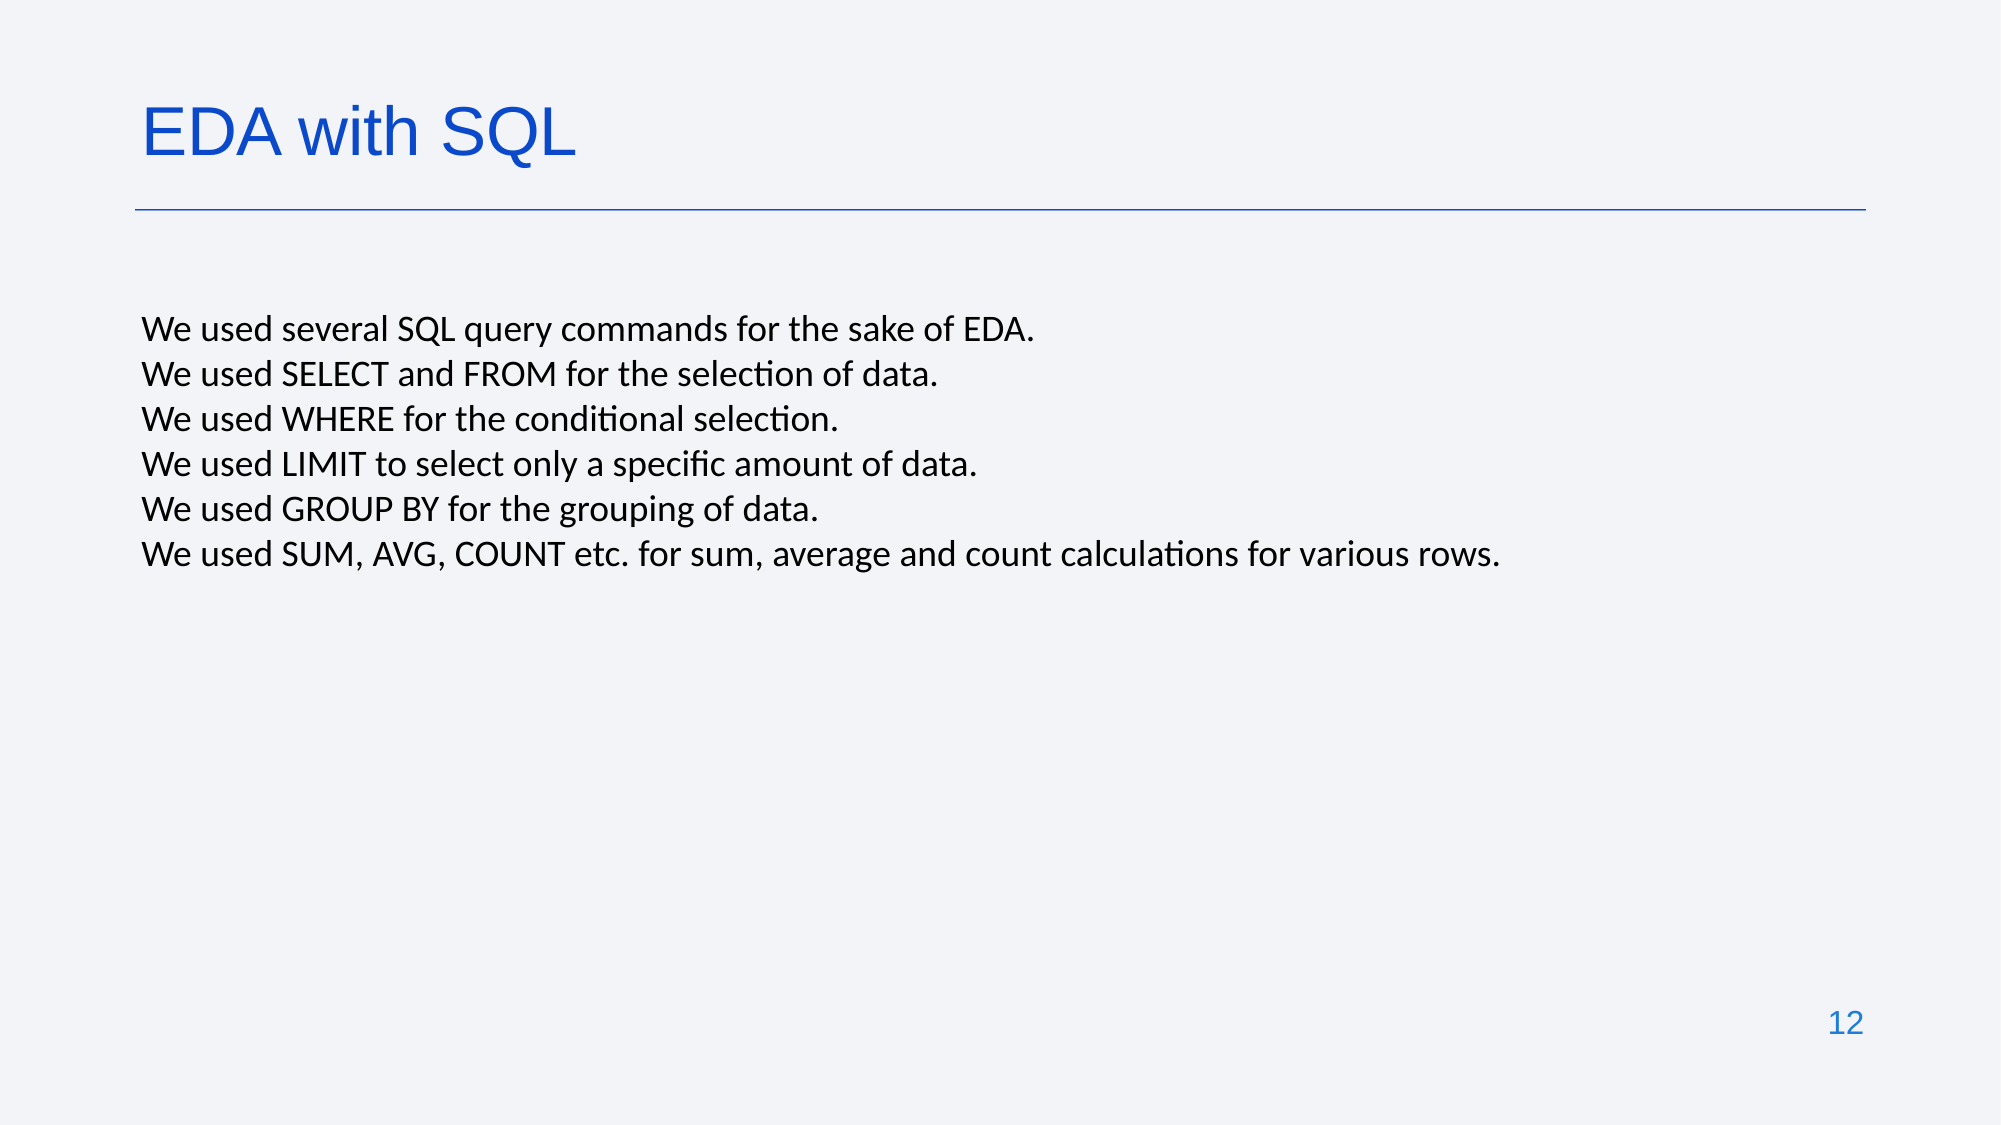

EDA with SQL
We used several SQL query commands for the sake of EDA.
We used SELECT and FROM for the selection of data.
We used WHERE for the conditional selection.
We used LIMIT to select only a specific amount of data.
We used GROUP BY for the grouping of data.
We used SUM, AVG, COUNT etc. for sum, average and count calculations for various rows.

12